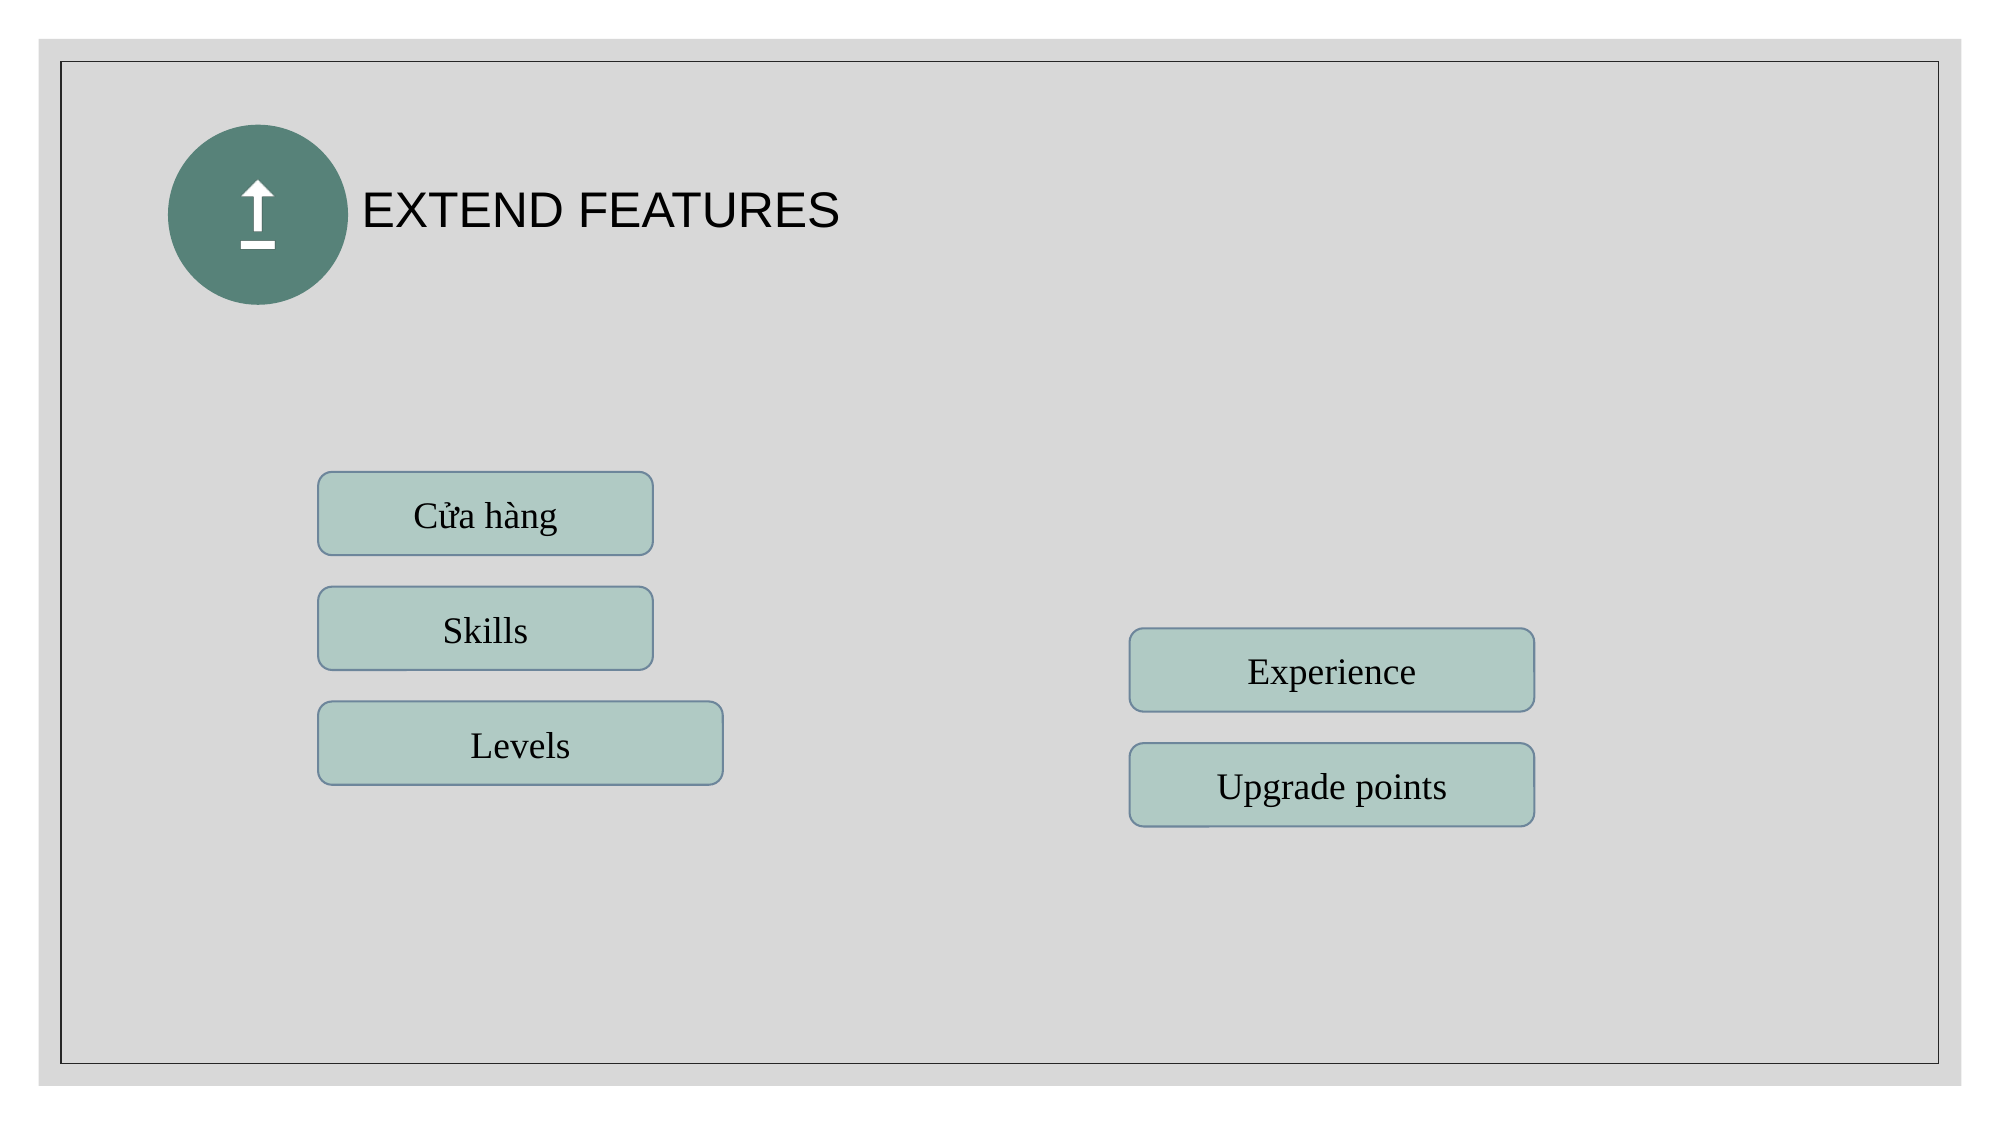

EXTEND FEATURES
Cửa hàng
Skills
Experience
Levels
Upgrade points